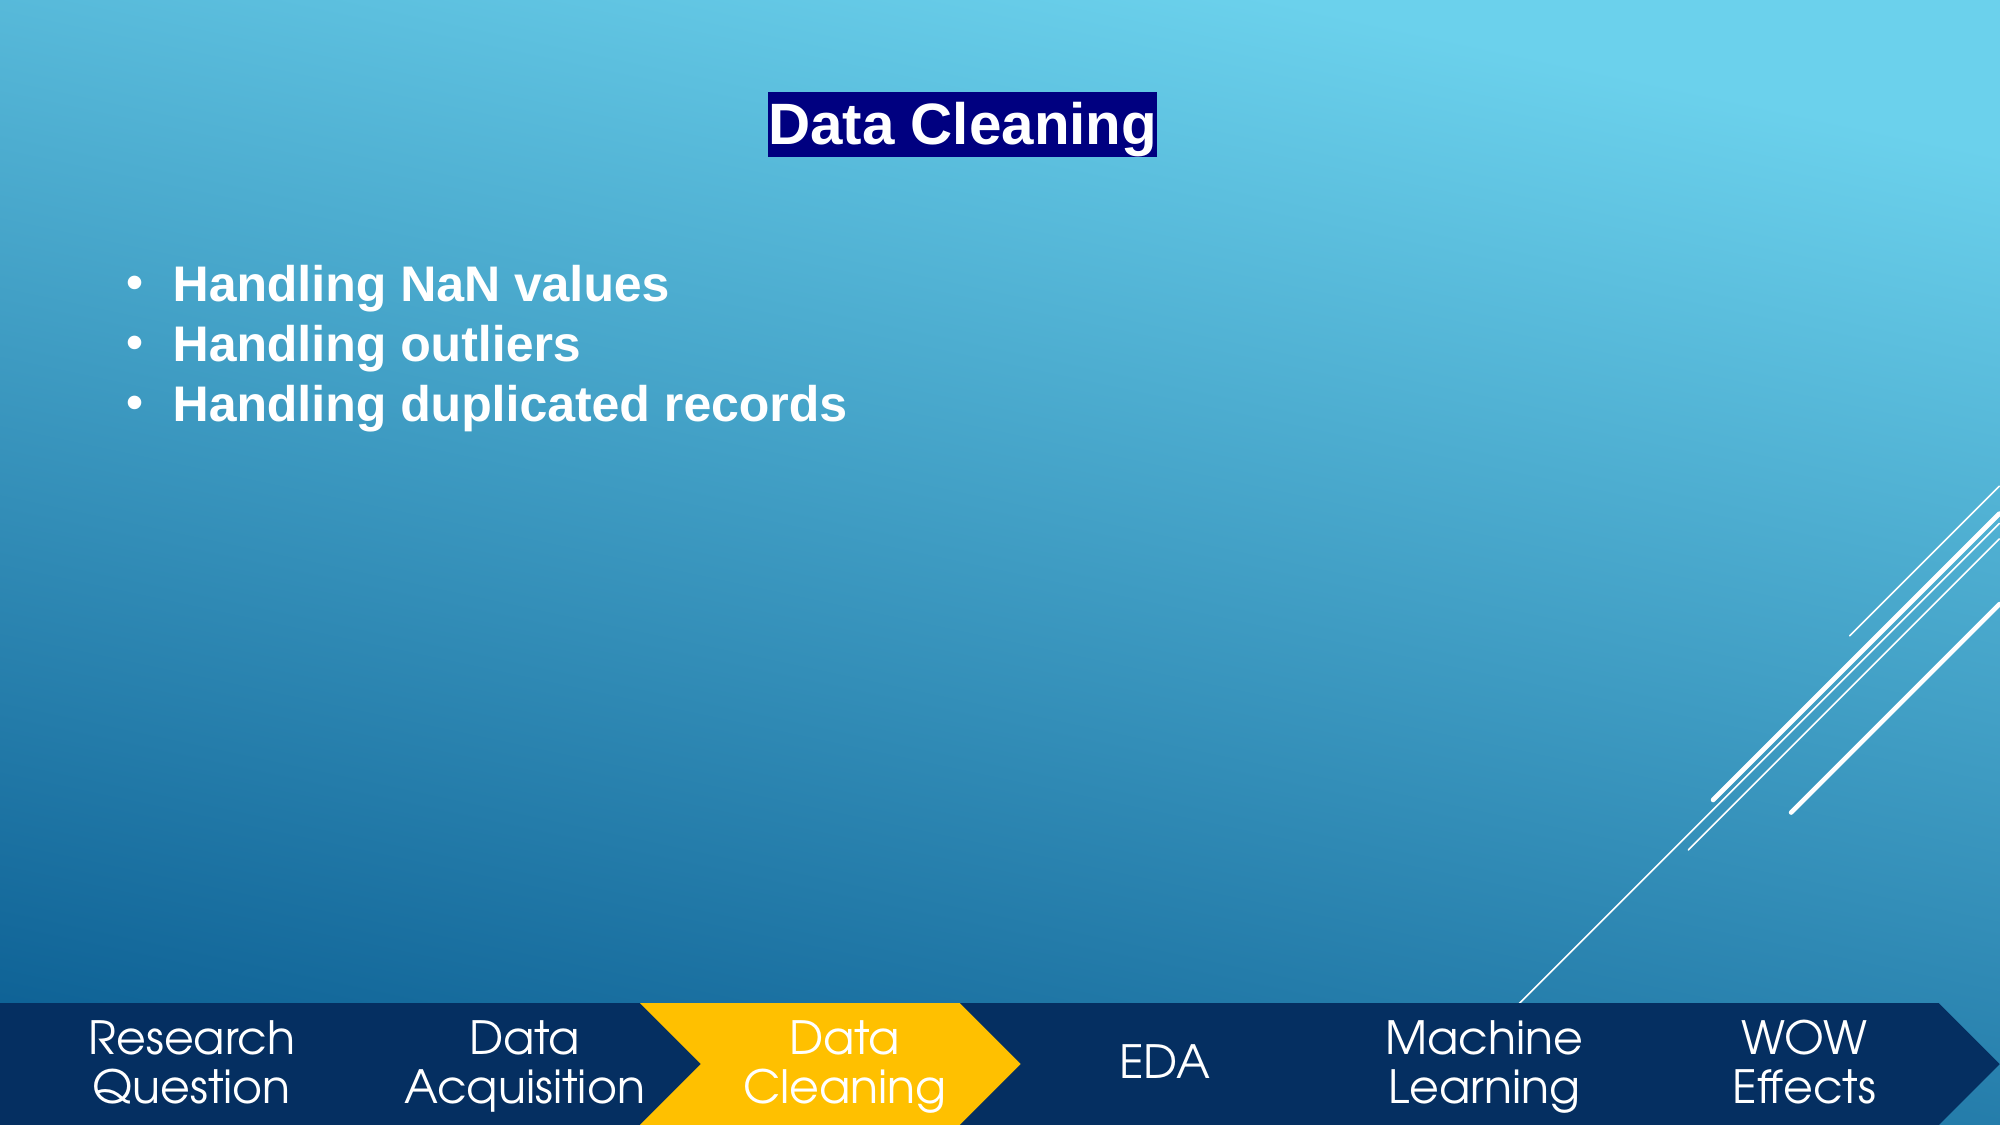

Data Cleaning
Handling NaN values
Handling outliers
Handling duplicated records
Research Question
Data Acquisition
Data Cleaning
EDA
Machine Learning
WOW Effects